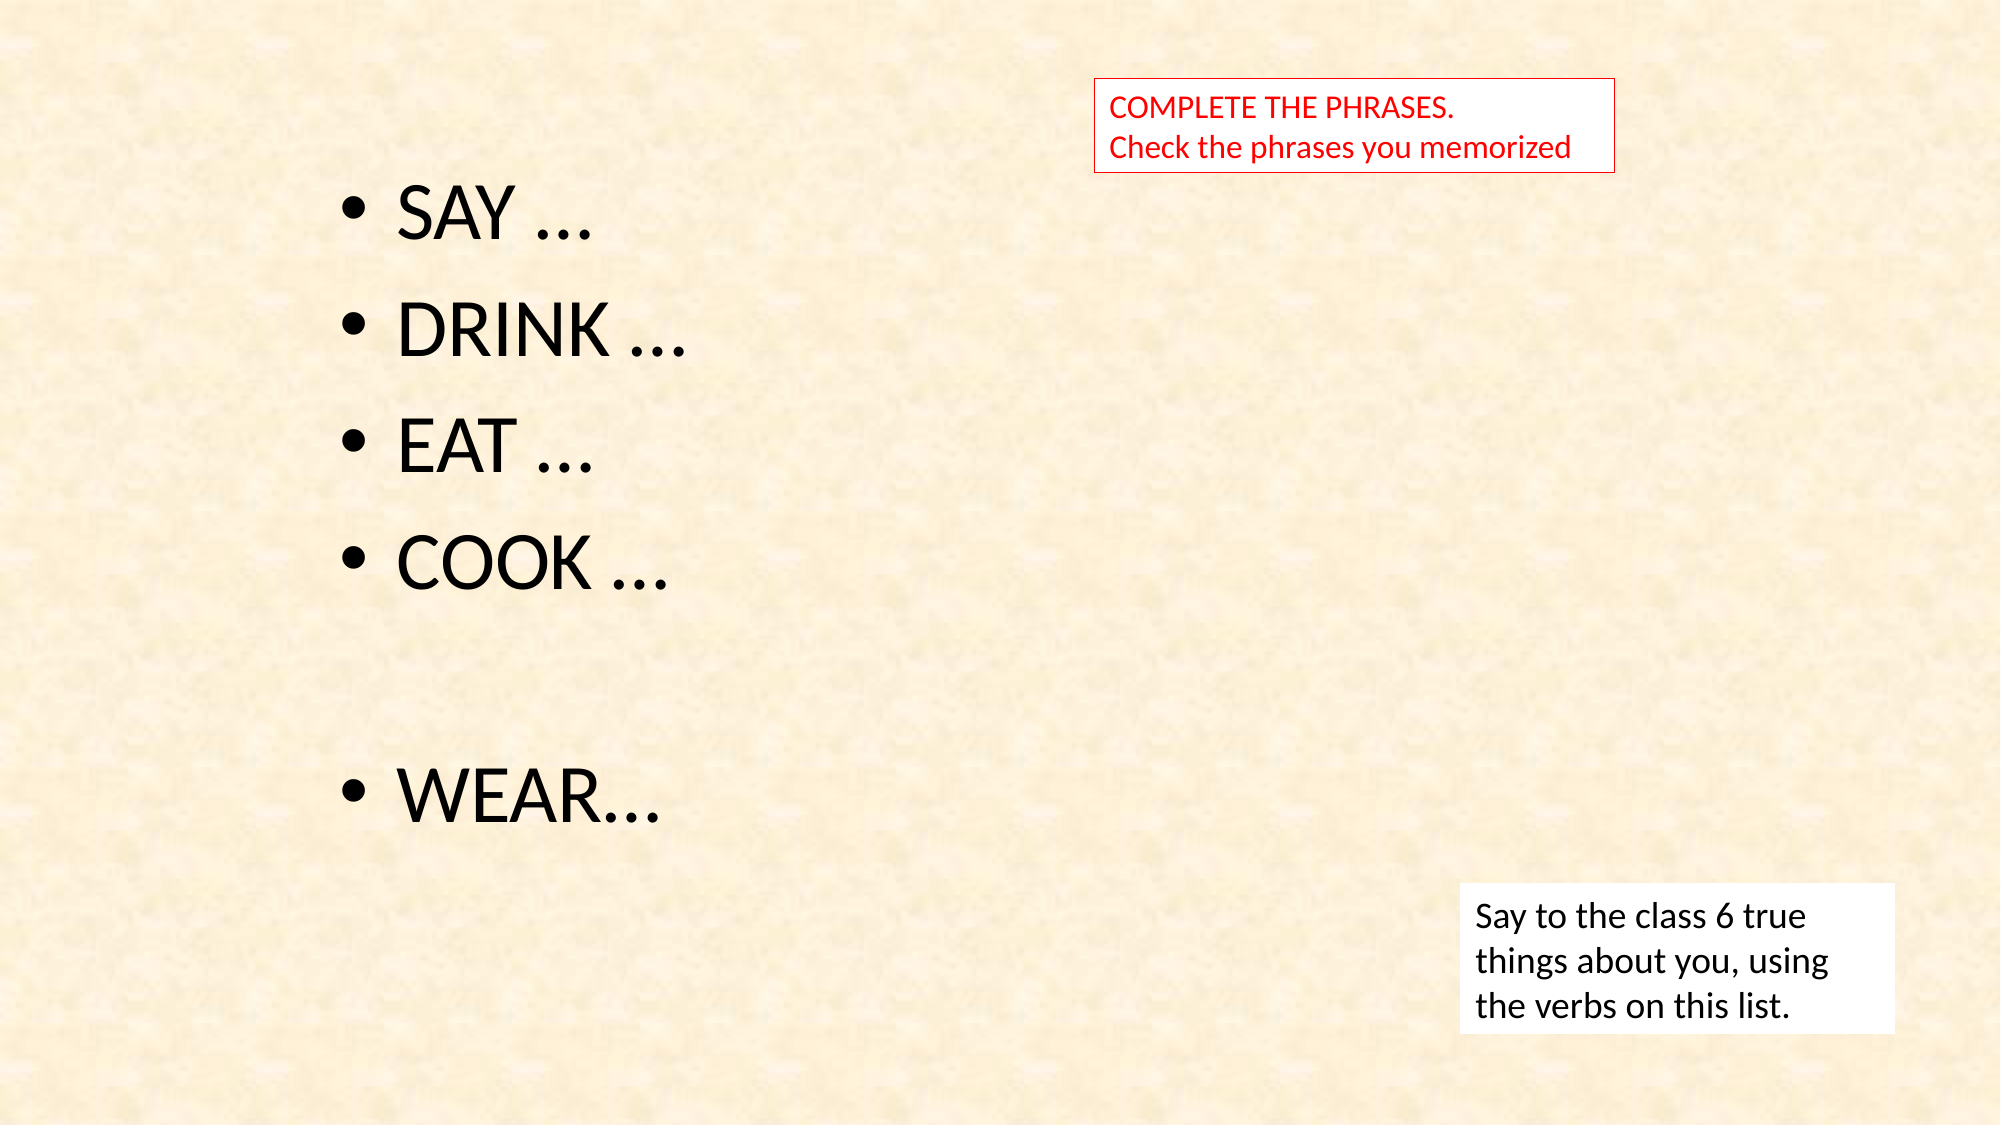

COMPLETE THE PHRASES.
Check the phrases you memorized
SAY …
DRINK …
EAT …
COOK …

WEAR…
Say to the class 6 true things about you, using the verbs on this list.